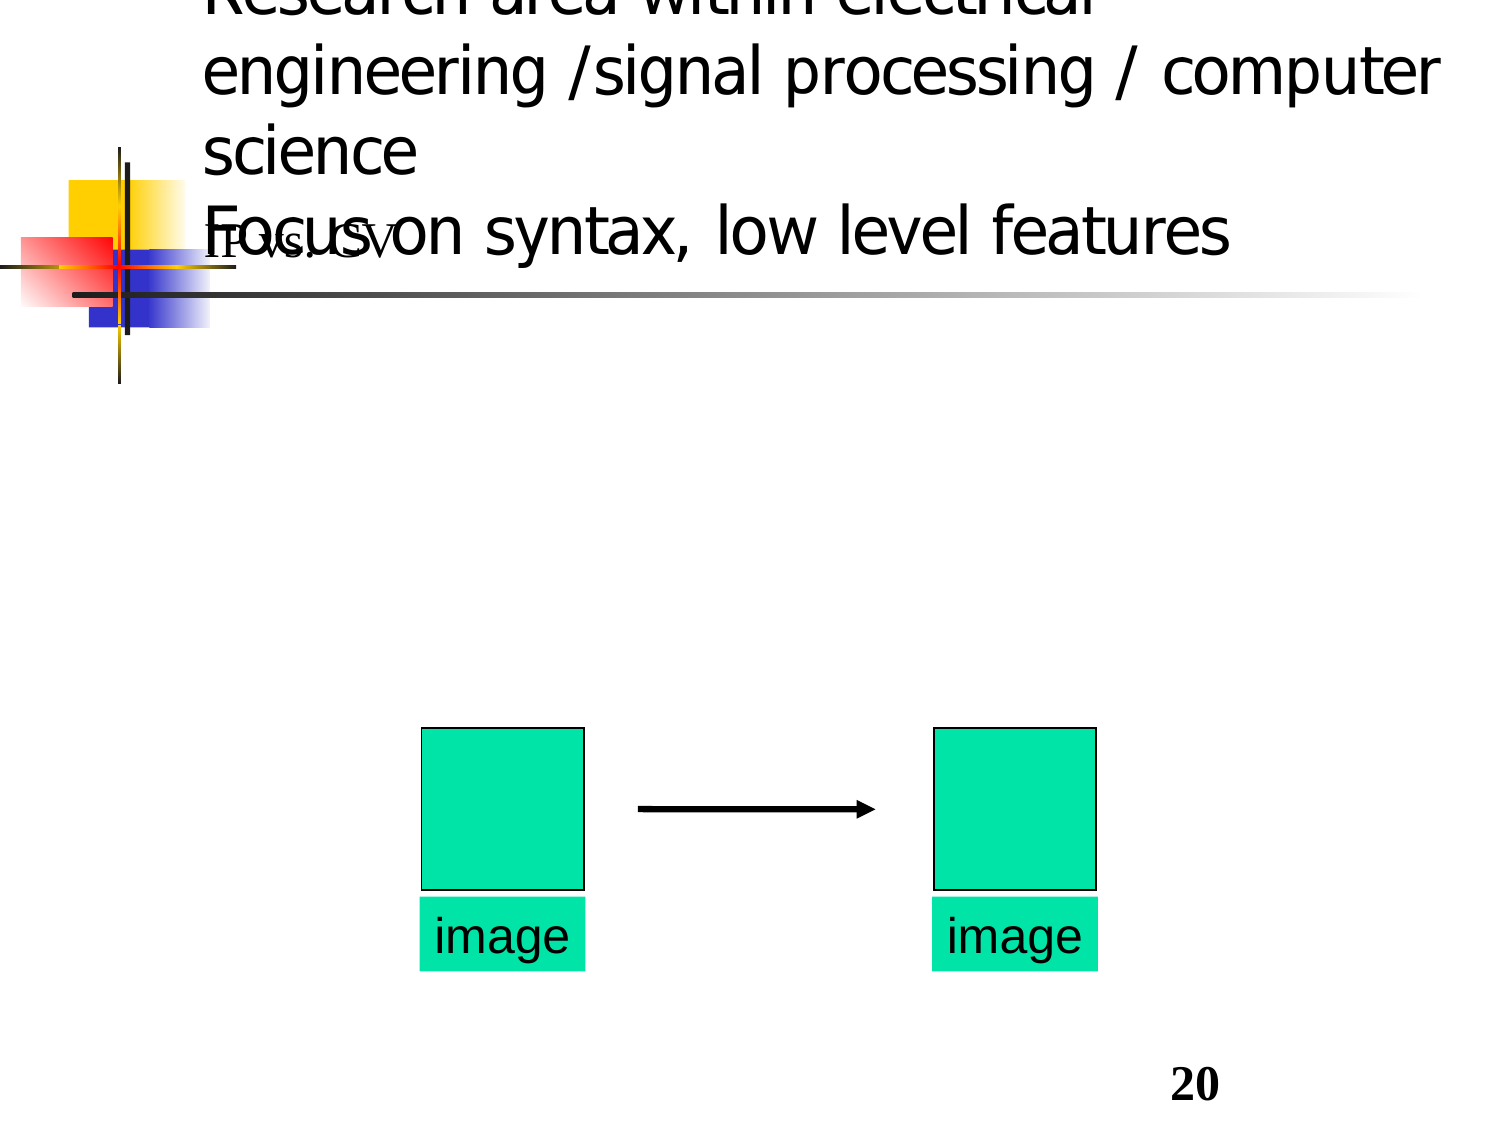

IP vs. CV
Image Processing
Research area within electrical engineering /signal processing / computer science
Focus on syntax, low level features

image
image
20